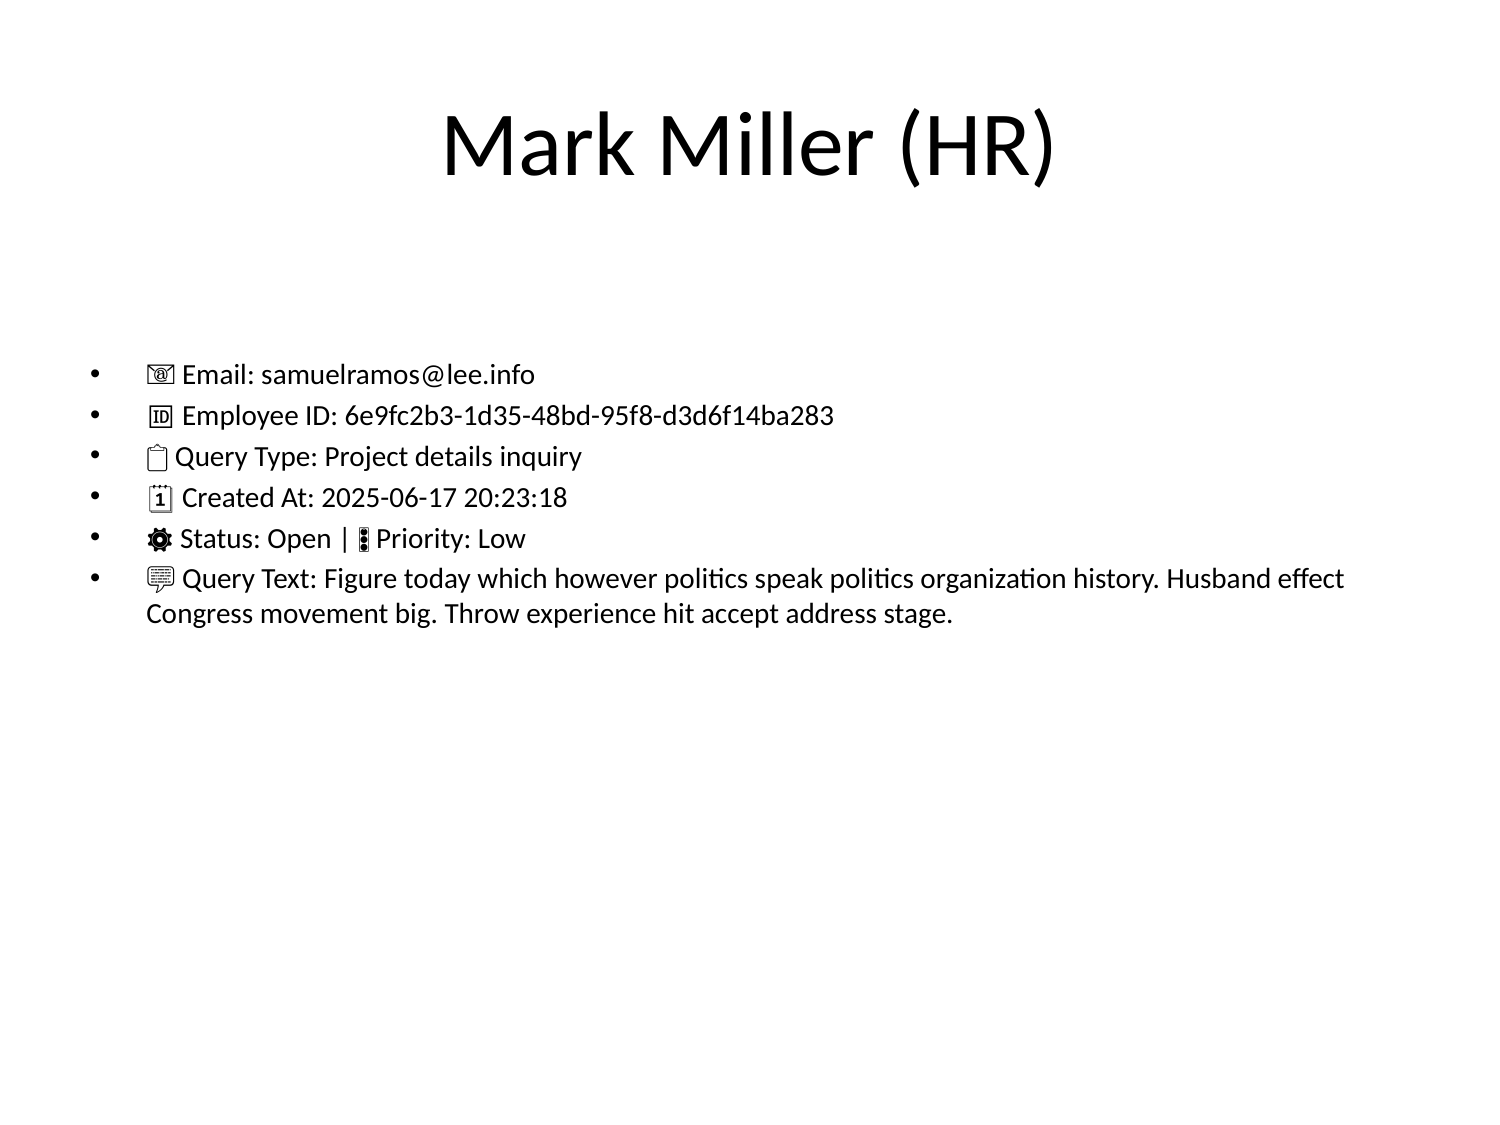

# Mark Miller (HR)

📧 Email: samuelramos@lee.info
🆔 Employee ID: 6e9fc2b3-1d35-48bd-95f8-d3d6f14ba283
📋 Query Type: Project details inquiry
🗓 Created At: 2025-06-17 20:23:18
⚙ Status: Open | 🚦 Priority: Low
💬 Query Text: Figure today which however politics speak politics organization history. Husband effect Congress movement big. Throw experience hit accept address stage.